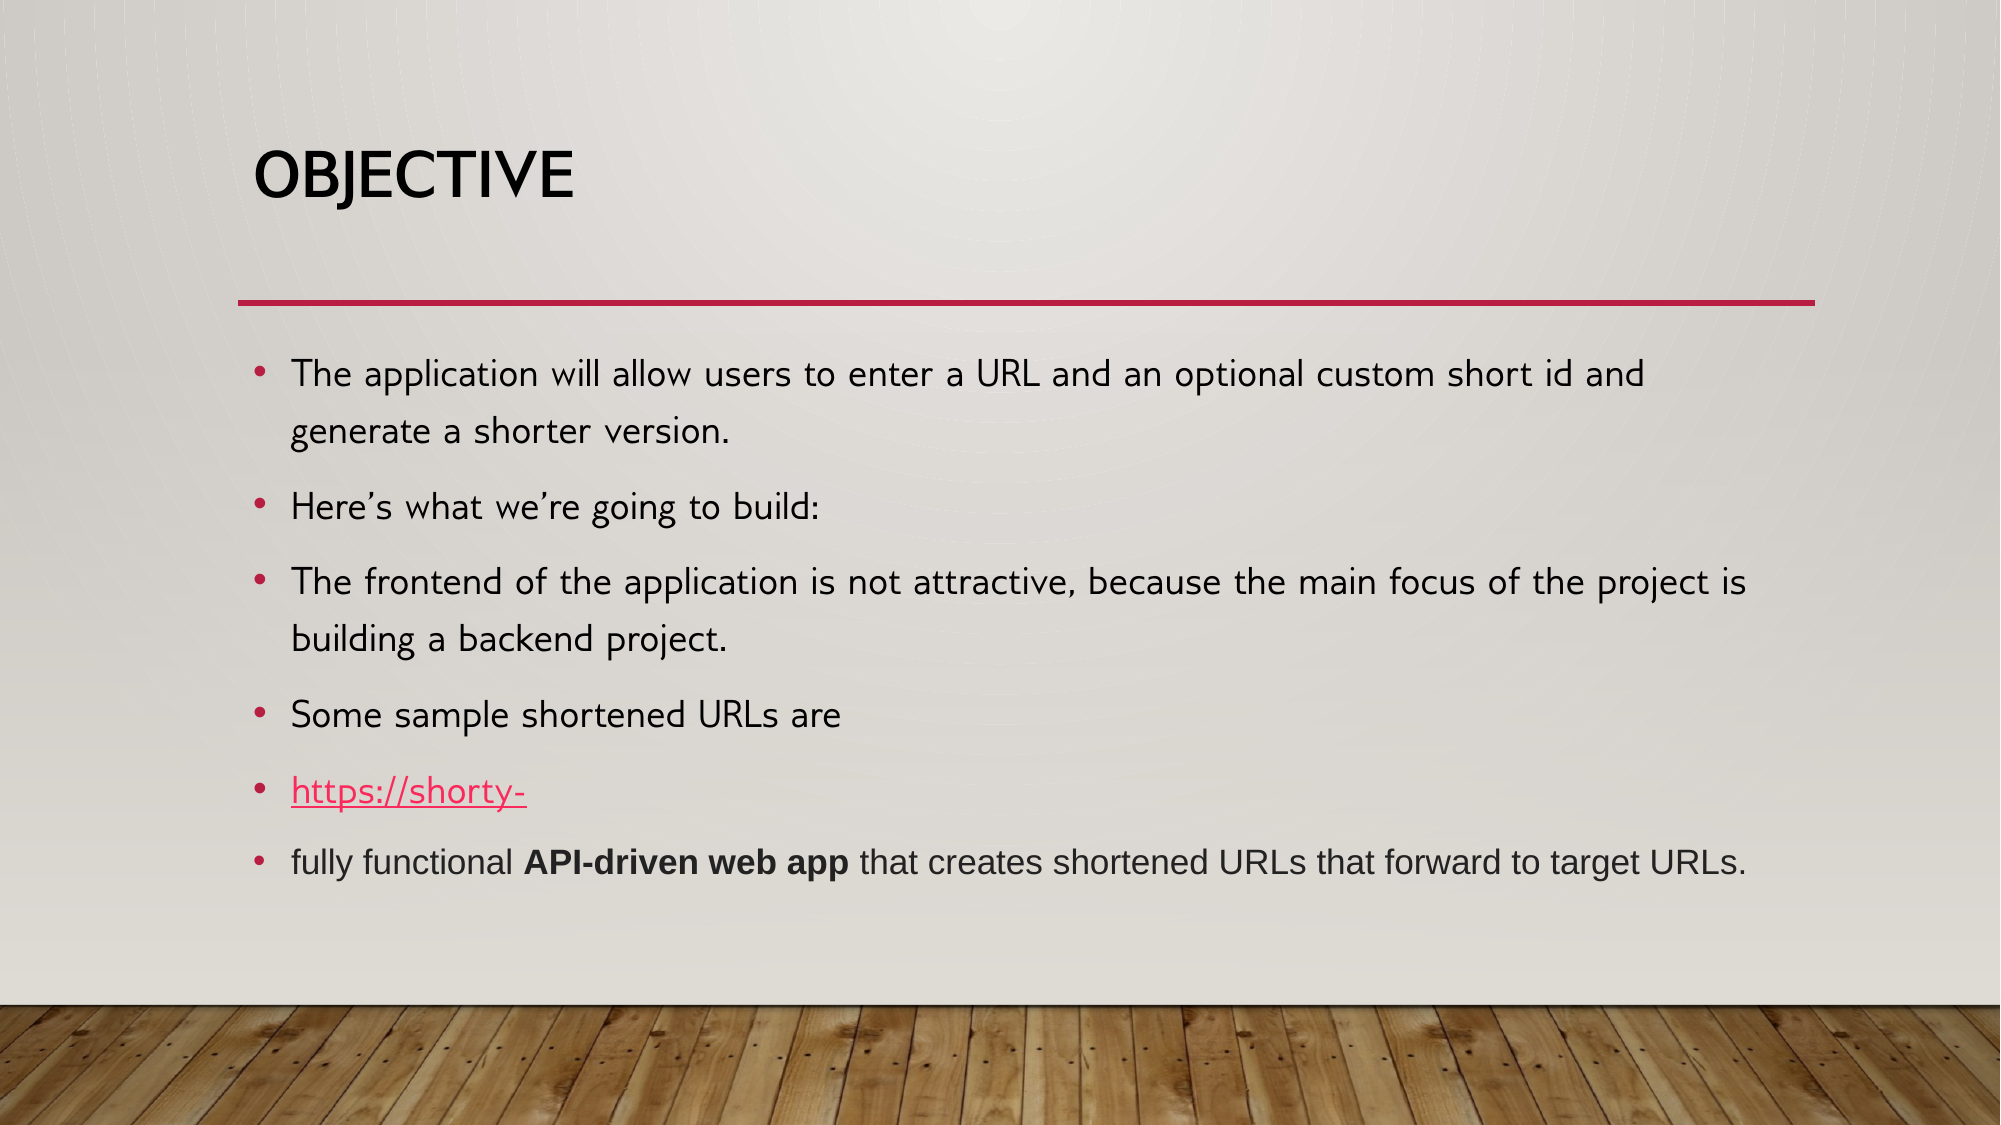

# Objective
The application will allow users to enter a URL and an optional custom short id and generate a shorter version.
Here’s what we’re going to build:
The frontend of the application is not attractive, because the main focus of the project is building a backend project.
Some sample shortened URLs are
https://shorty-
fully functional API-driven web app that creates shortened URLs that forward to target URLs.